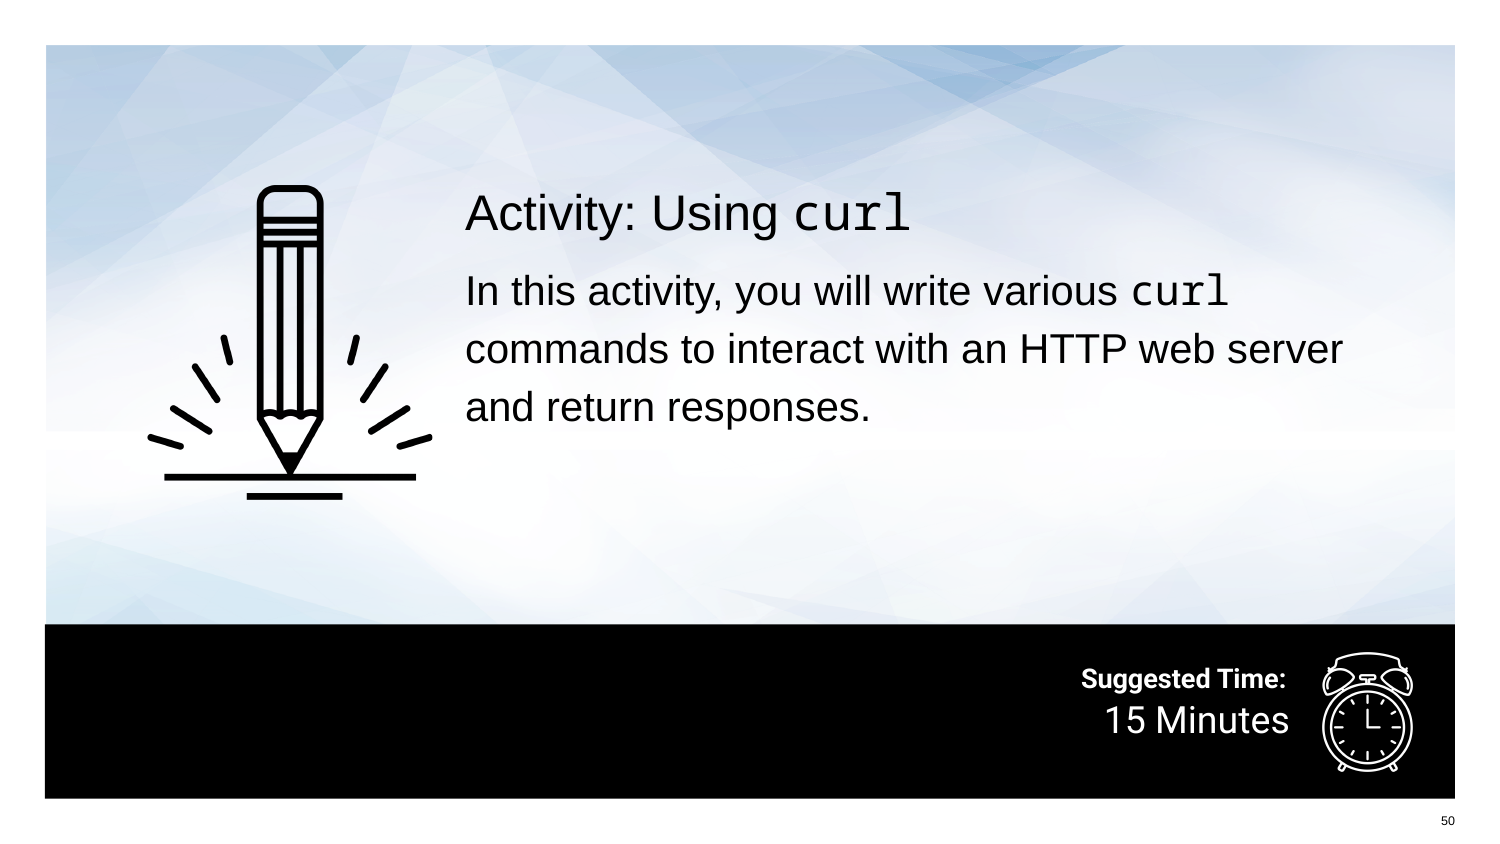

Activity: Using curl
In this activity, you will write various curl commands to interact with an HTTP web server and return responses.
# 15 Minutes

50